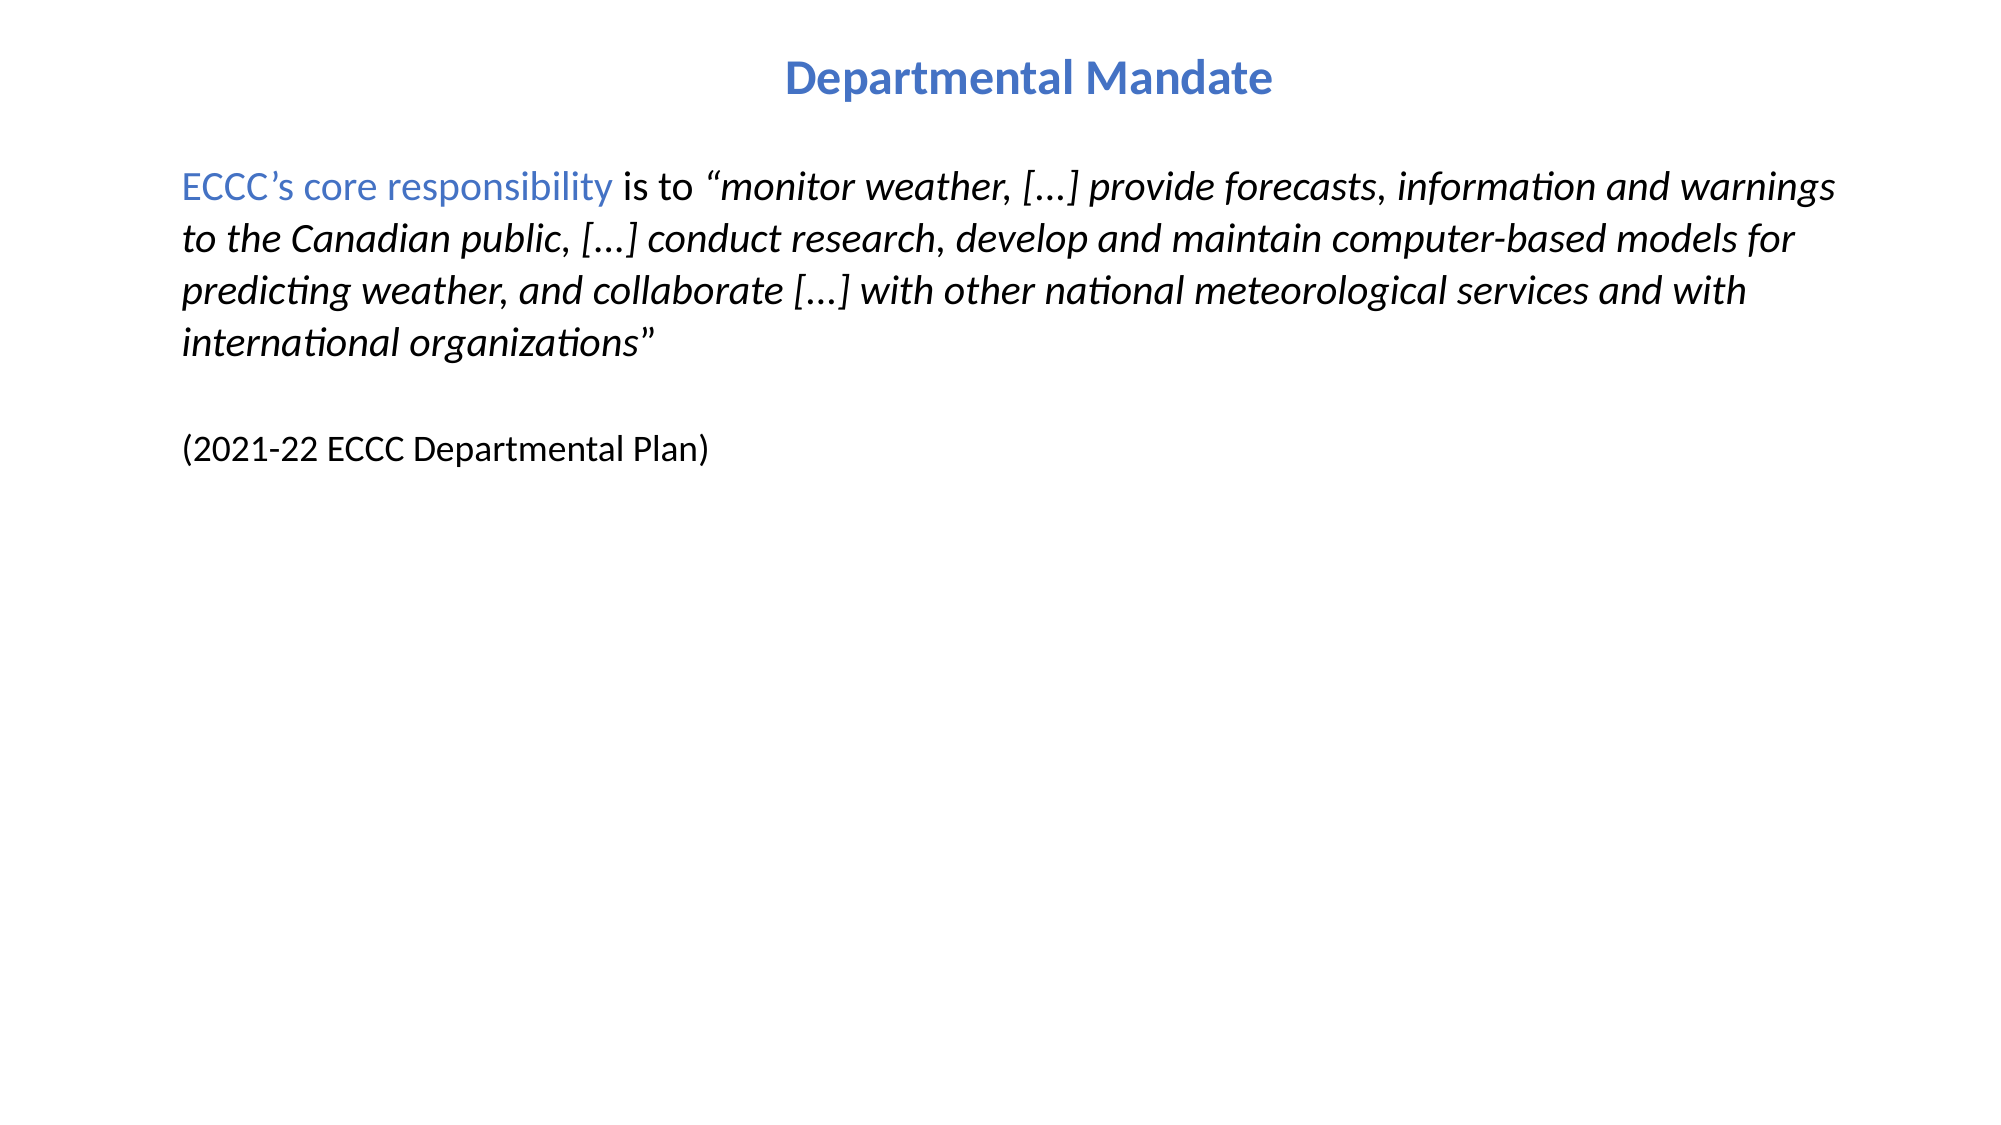

Departmental Mandate

ECCC’s core responsibility is to “monitor weather, [...] provide forecasts, information and warnings to the Canadian public, [...] conduct research, develop and maintain computer-based models for predicting weather, and collaborate [...] with other national meteorological services and with international organizations”

(2021-22 ECCC Departmental Plan)